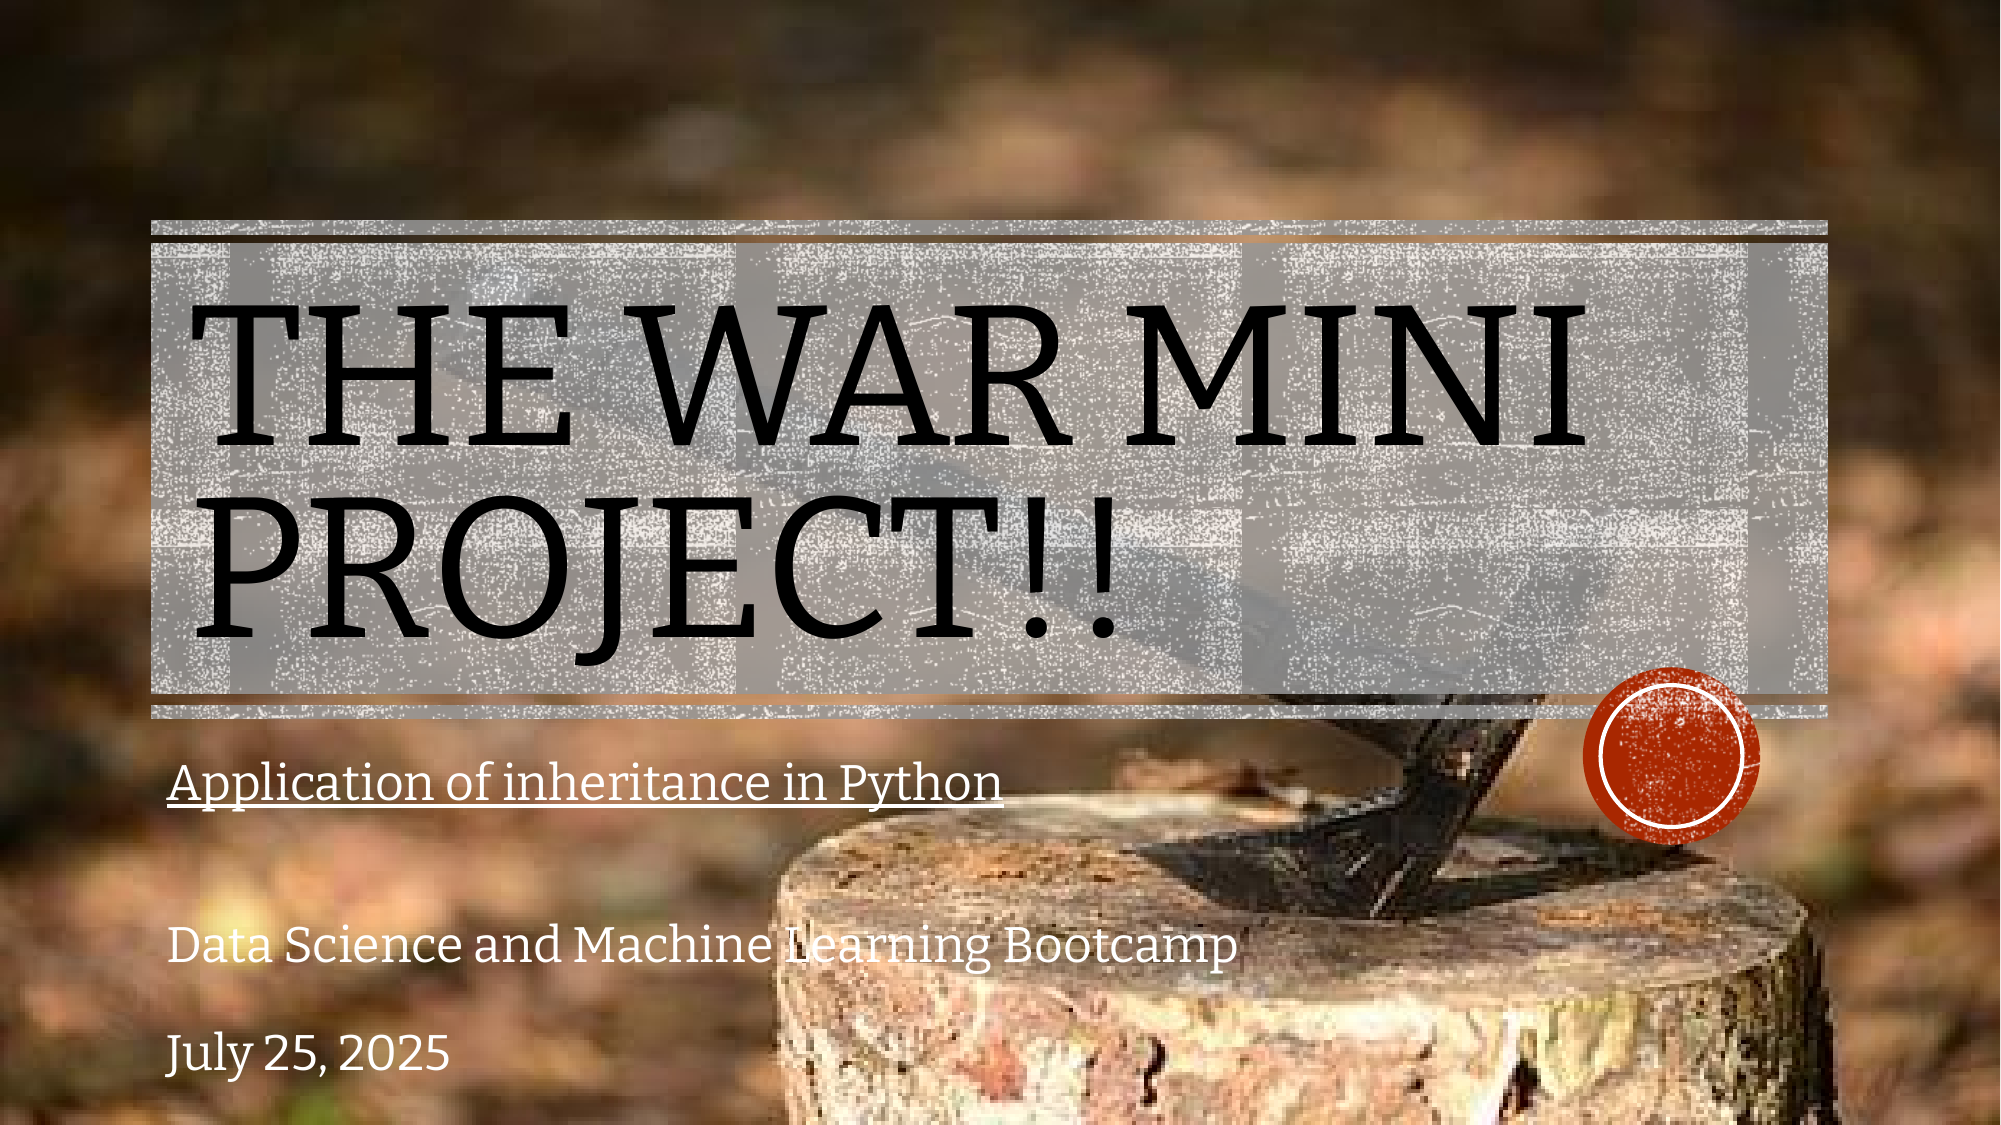

# THE WAR MINI PROJECT!!

Application of inheritance in Python

Data Science and Machine Learning Bootcamp

July 25, 2025